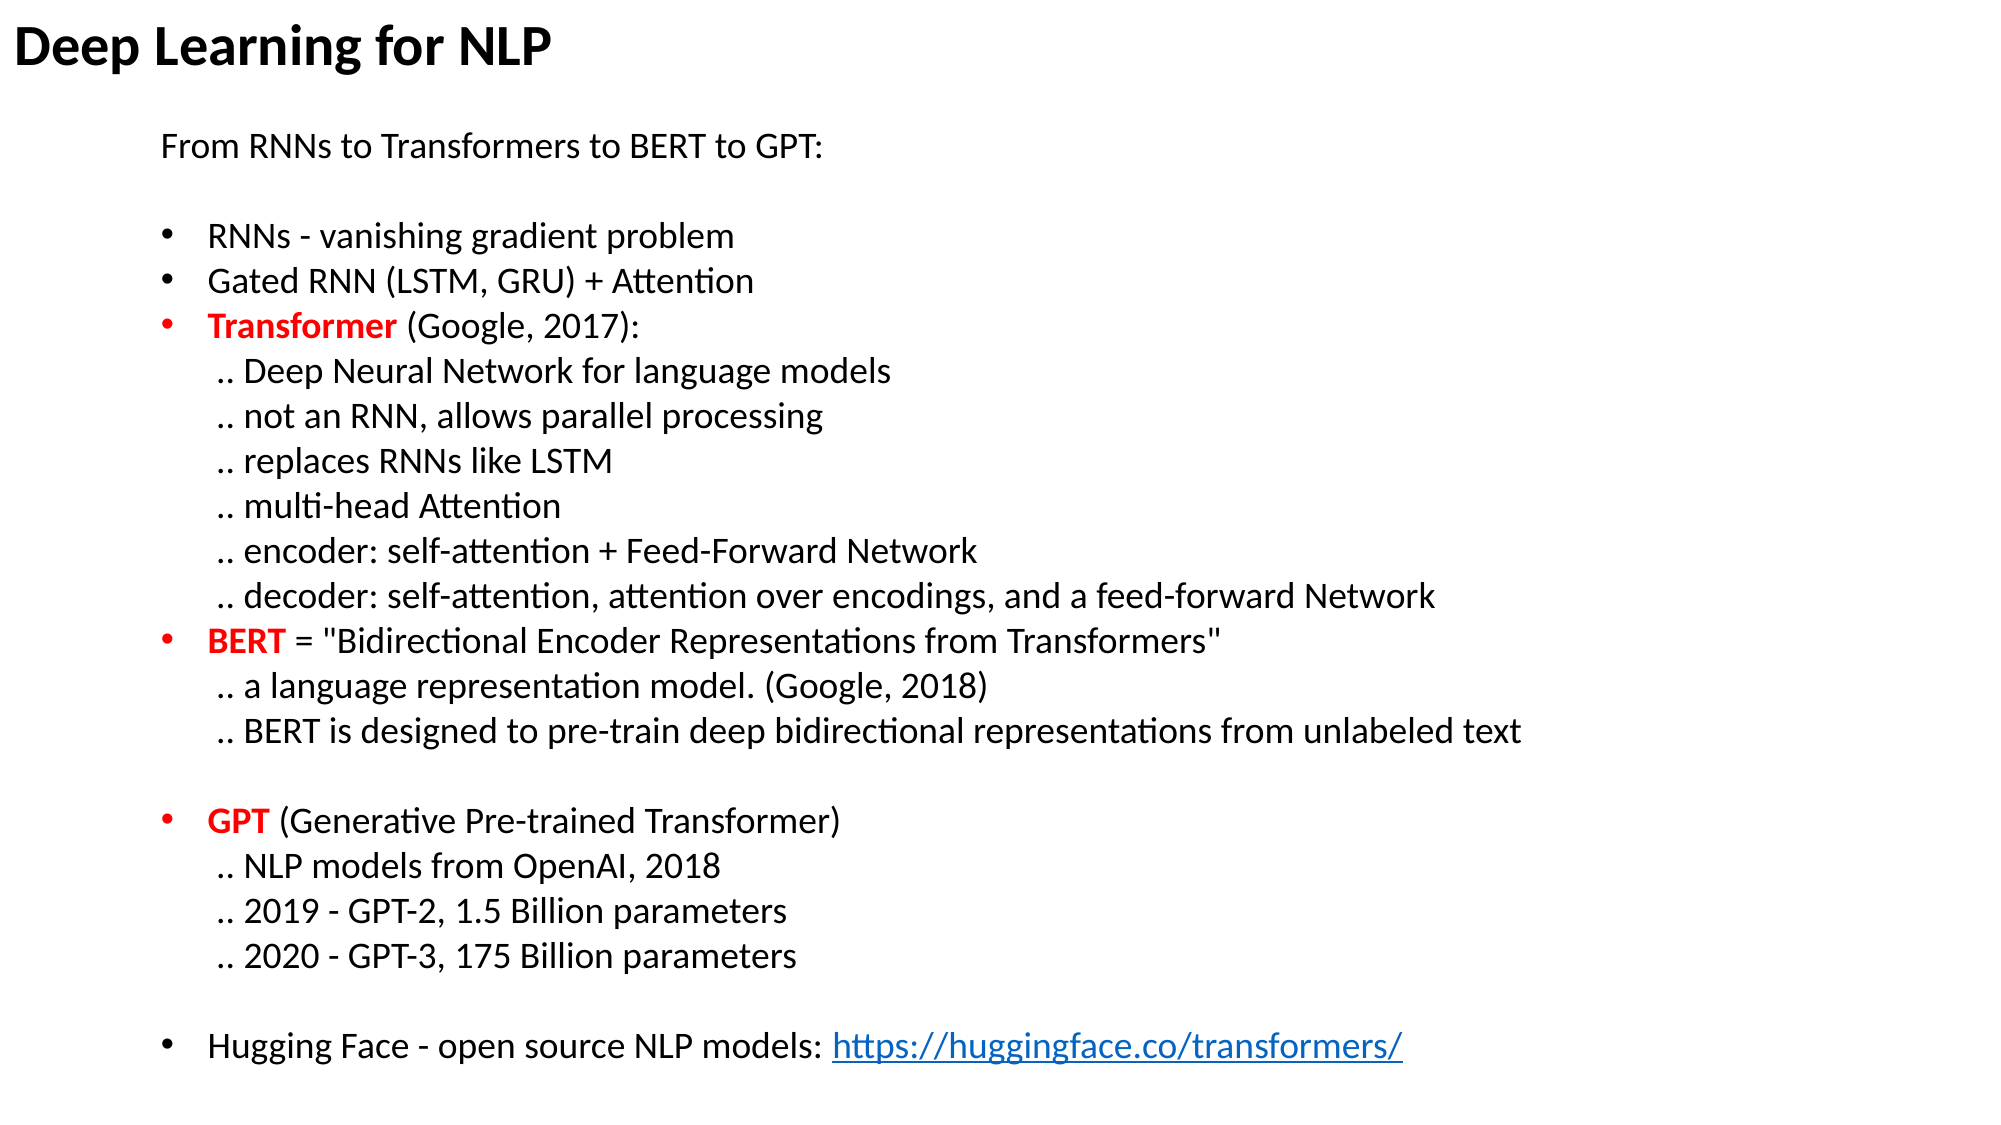

Deep Learning for NLP
From RNNs to Transformers to BERT to GPT:

RNNs - vanishing gradient problem
Gated RNN (LSTM, GRU) + Attention
Transformer (Google, 2017):
 .. Deep Neural Network for language models
 .. not an RNN, allows parallel processing
 .. replaces RNNs like LSTM
 .. multi-head Attention
 .. encoder: self-attention + Feed-Forward Network
 .. decoder: self-attention, attention over encodings, and a feed-forward Network
BERT = "Bidirectional Encoder Representations from Transformers"
 .. a language representation model. (Google, 2018)
 .. BERT is designed to pre-train deep bidirectional representations from unlabeled text

GPT (Generative Pre-trained Transformer)
 .. NLP models from OpenAI, 2018
 .. 2019 - GPT-2, 1.5 Billion parameters
 .. 2020 - GPT-3, 175 Billion parameters

Hugging Face - open source NLP models: https://huggingface.co/transformers/